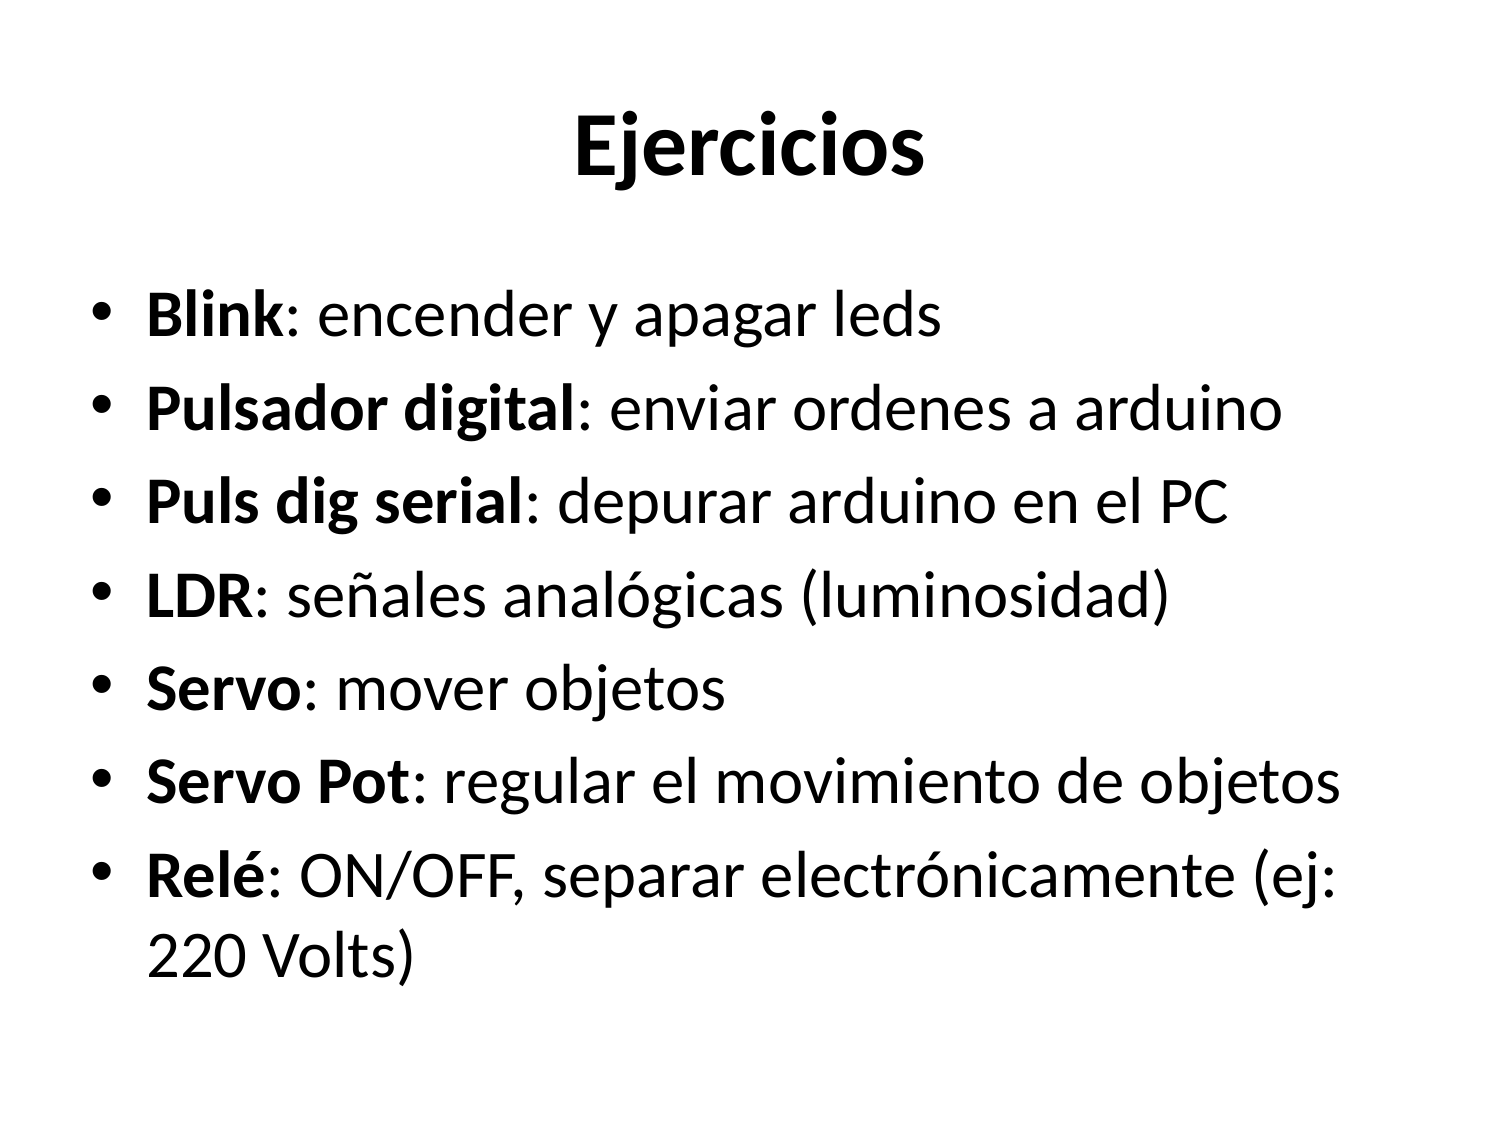

# Ejercicios
Blink: encender y apagar leds
Pulsador digital: enviar ordenes a arduino
Puls dig serial: depurar arduino en el PC
LDR: señales analógicas (luminosidad)
Servo: mover objetos
Servo Pot: regular el movimiento de objetos
Relé: ON/OFF, separar electrónicamente (ej: 220 Volts)